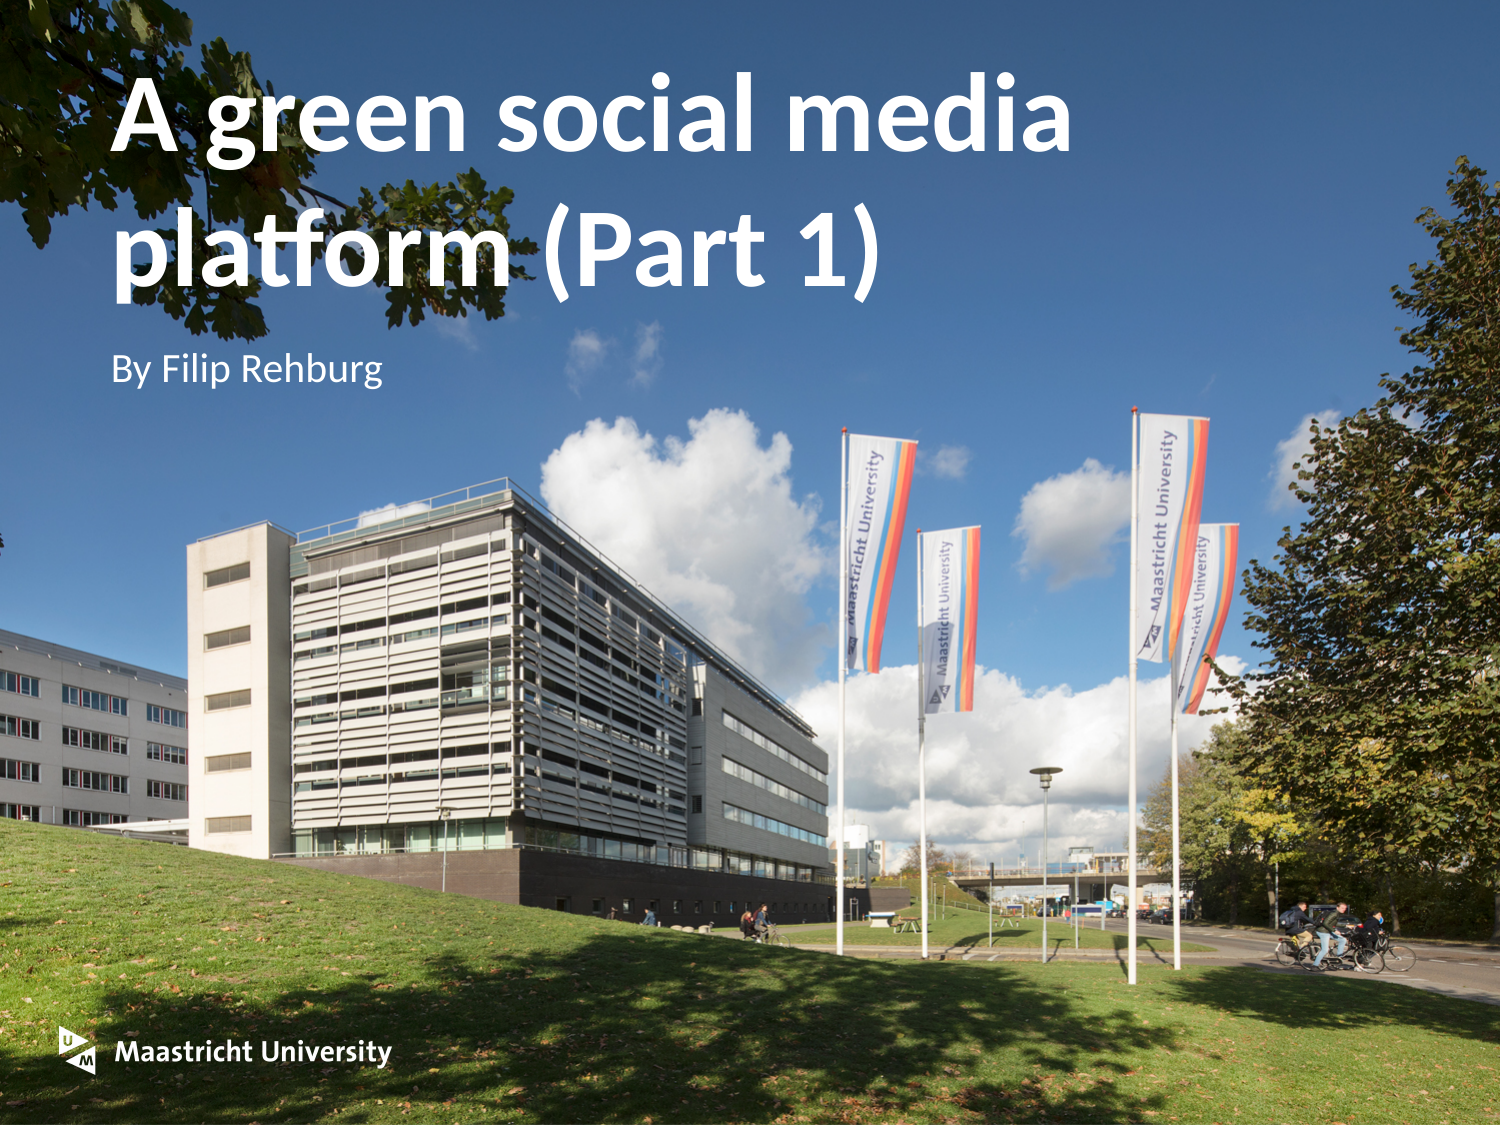

# A green social media platform (Part 1)
By Filip Rehburg